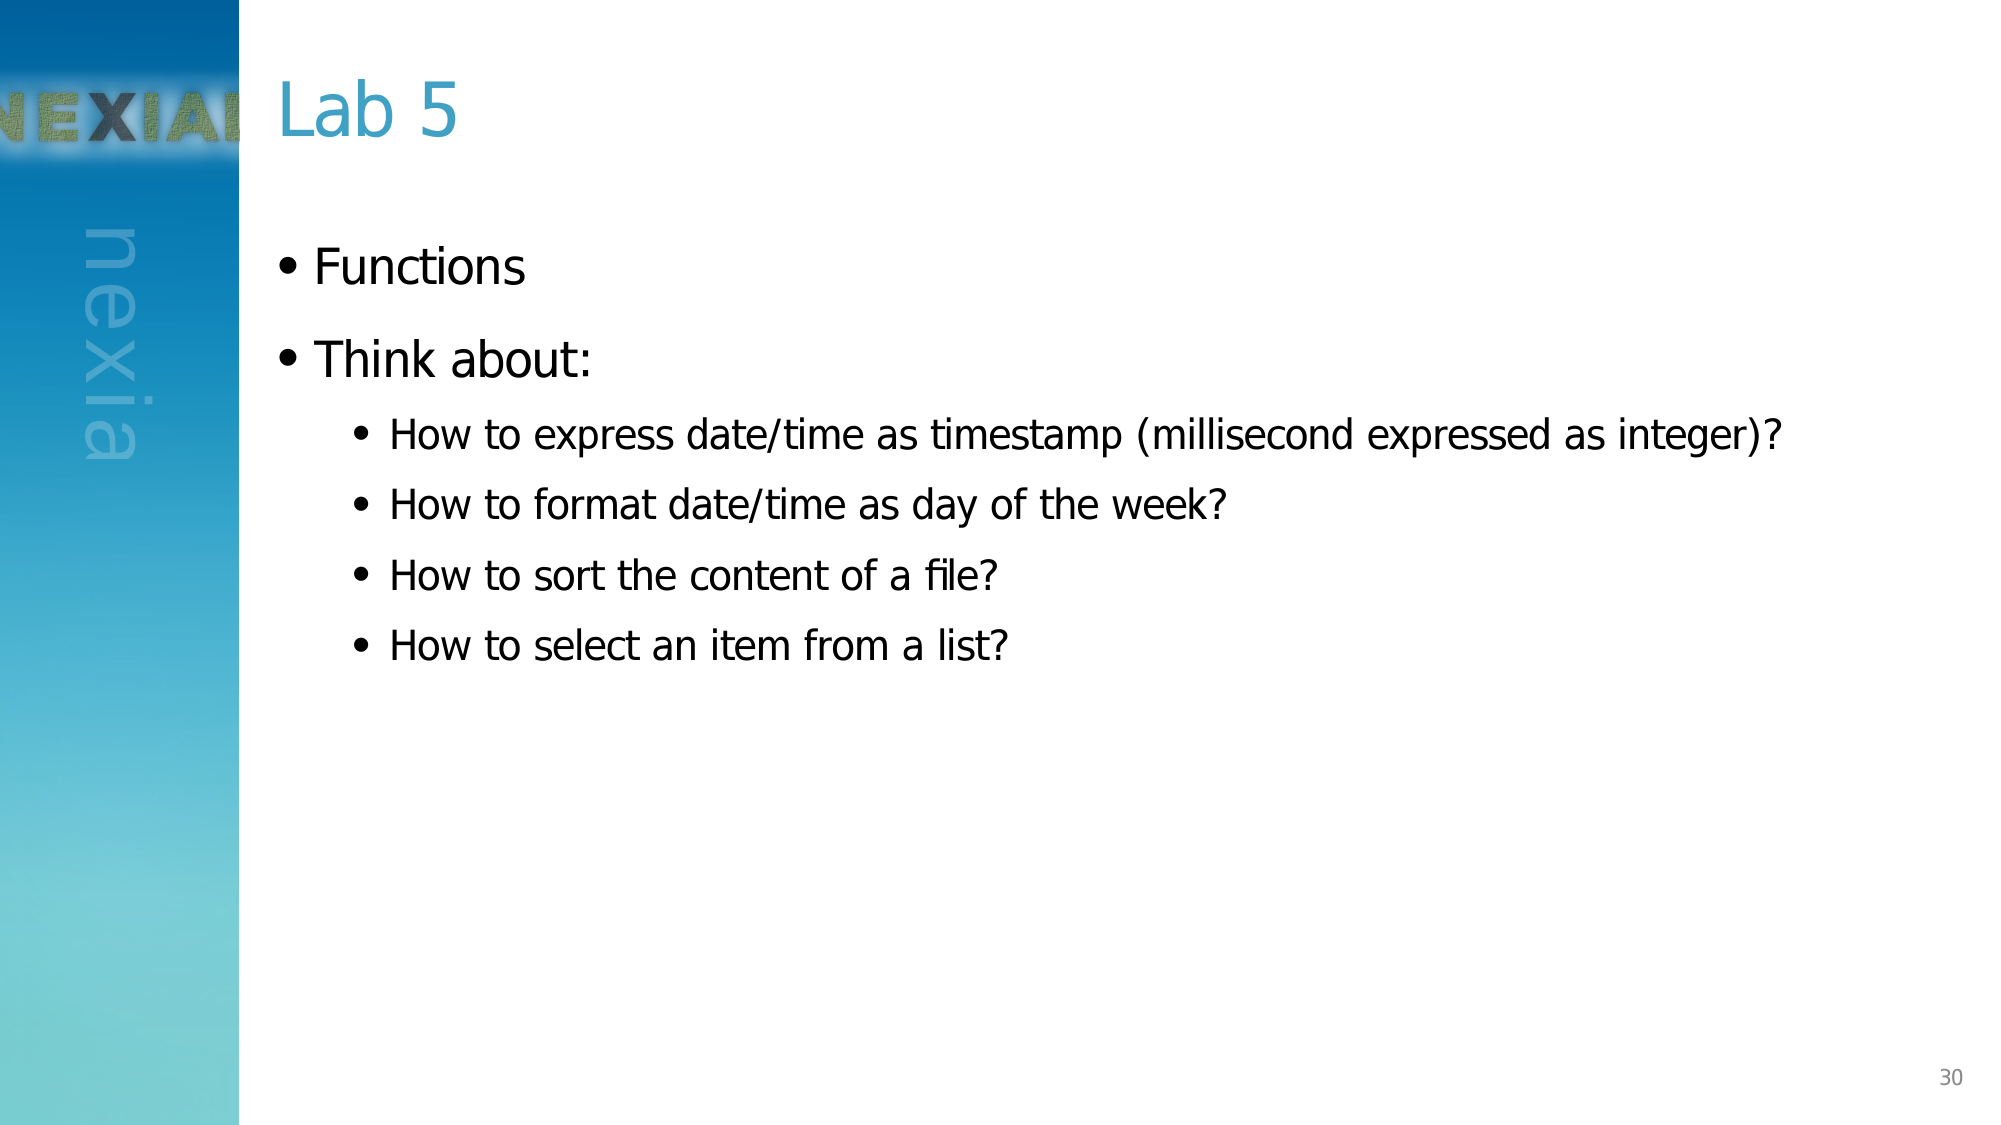

# Lab 5
Functions
Think about:
How to express date/time as timestamp (millisecond expressed as integer)?
How to format date/time as day of the week?
How to sort the content of a file?
How to select an item from a list?
30